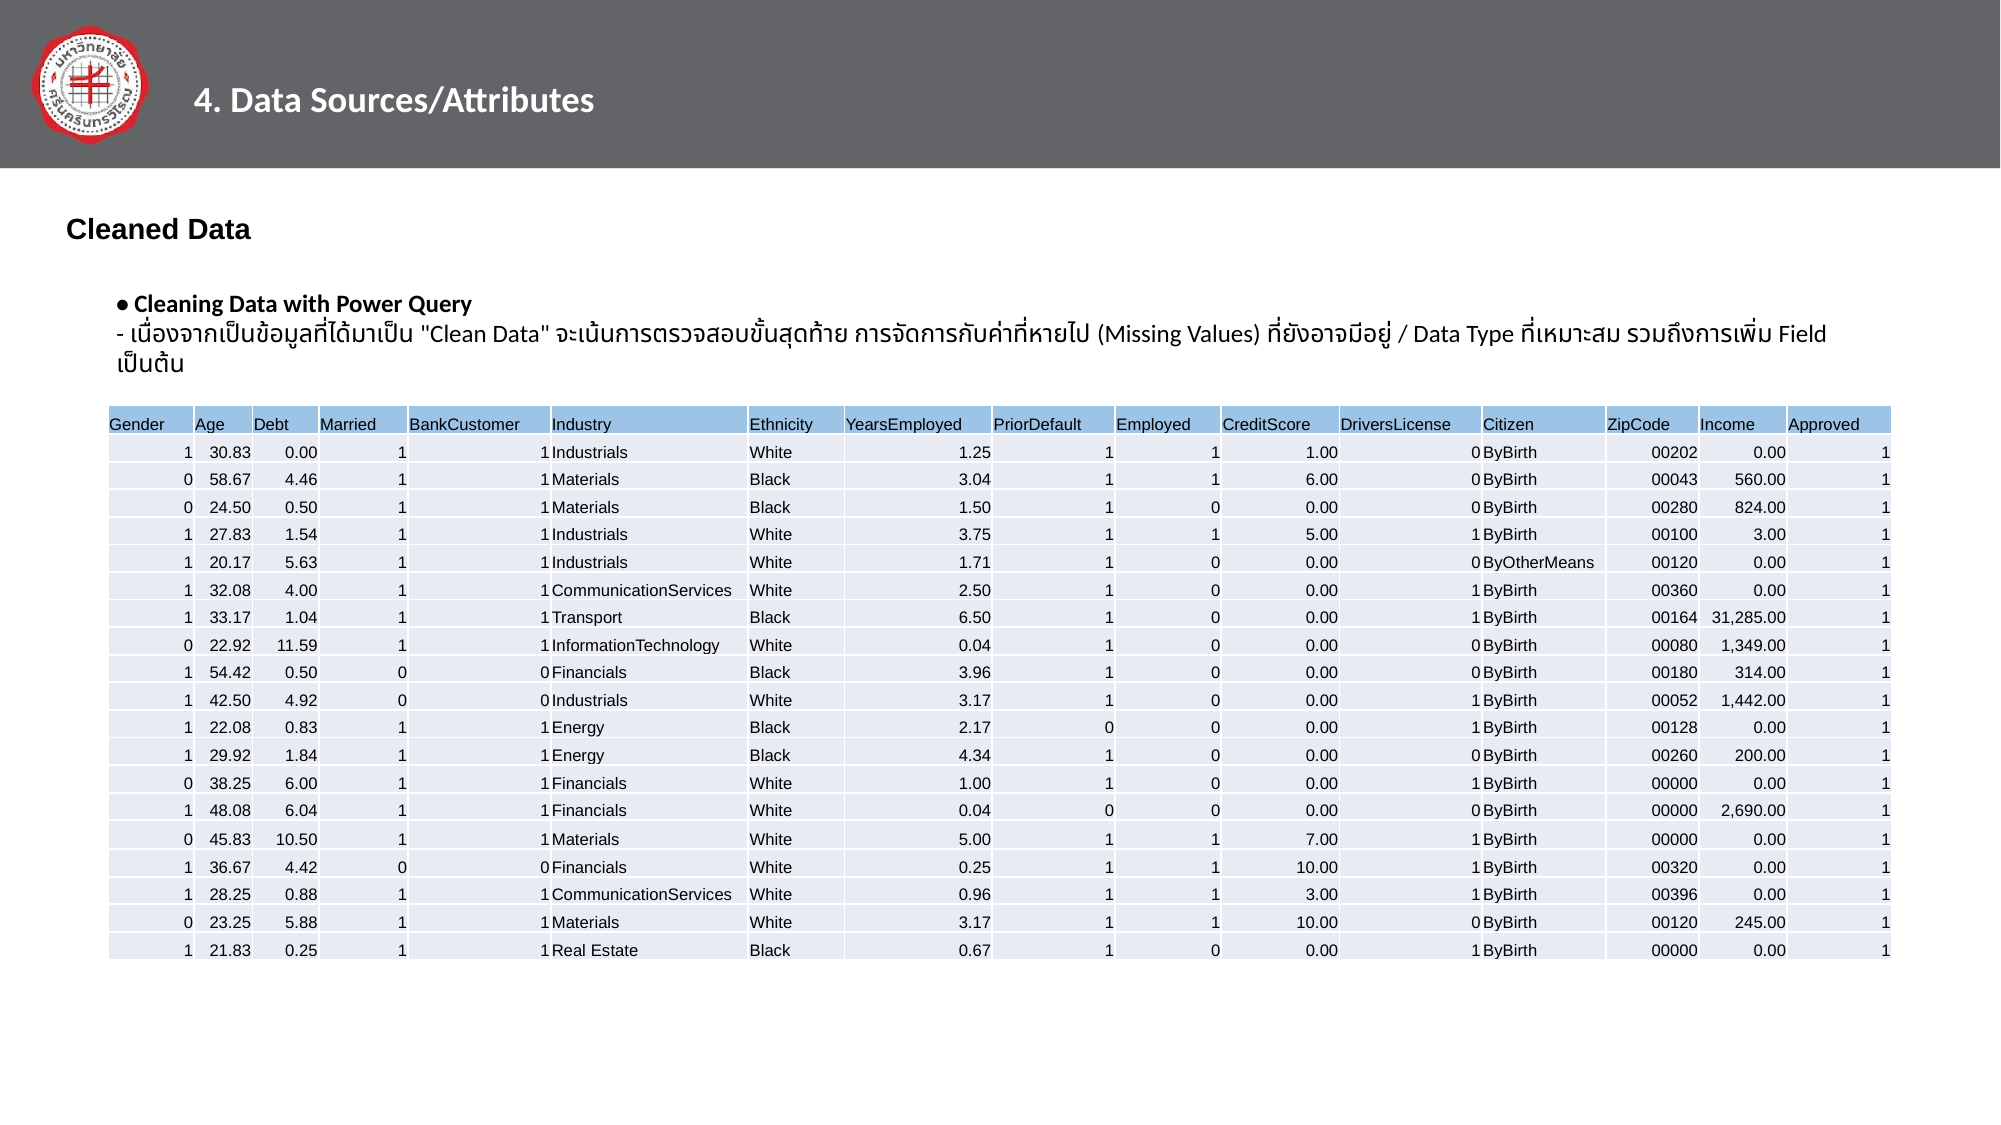

4. Data Sources/Attributes
Cleaned Data
• Cleaning Data with Power Query
- เนื่องจากเป็นข้อมูลที่ได้มาเป็น "Clean Data" จะเน้นการตรวจสอบขั้นสุดท้าย การจัดการกับค่าที่หายไป (Missing Values) ที่ยังอาจมีอยู่ / Data Type ที่เหมาะสม รวมถึงการเพิ่ม Field เป็นต้น
| Gender | Age | Debt | Married | BankCustomer | Industry | Ethnicity | YearsEmployed | PriorDefault | Employed | CreditScore | DriversLicense | Citizen | ZipCode | Income | Approved |
| --- | --- | --- | --- | --- | --- | --- | --- | --- | --- | --- | --- | --- | --- | --- | --- |
| 1 | 30.83 | 0.00 | 1 | 1 | Industrials | White | 1.25 | 1 | 1 | 1.00 | 0 | ByBirth | 00202 | 0.00 | 1 |
| 0 | 58.67 | 4.46 | 1 | 1 | Materials | Black | 3.04 | 1 | 1 | 6.00 | 0 | ByBirth | 00043 | 560.00 | 1 |
| 0 | 24.50 | 0.50 | 1 | 1 | Materials | Black | 1.50 | 1 | 0 | 0.00 | 0 | ByBirth | 00280 | 824.00 | 1 |
| 1 | 27.83 | 1.54 | 1 | 1 | Industrials | White | 3.75 | 1 | 1 | 5.00 | 1 | ByBirth | 00100 | 3.00 | 1 |
| 1 | 20.17 | 5.63 | 1 | 1 | Industrials | White | 1.71 | 1 | 0 | 0.00 | 0 | ByOtherMeans | 00120 | 0.00 | 1 |
| 1 | 32.08 | 4.00 | 1 | 1 | CommunicationServices | White | 2.50 | 1 | 0 | 0.00 | 1 | ByBirth | 00360 | 0.00 | 1 |
| 1 | 33.17 | 1.04 | 1 | 1 | Transport | Black | 6.50 | 1 | 0 | 0.00 | 1 | ByBirth | 00164 | 31,285.00 | 1 |
| 0 | 22.92 | 11.59 | 1 | 1 | InformationTechnology | White | 0.04 | 1 | 0 | 0.00 | 0 | ByBirth | 00080 | 1,349.00 | 1 |
| 1 | 54.42 | 0.50 | 0 | 0 | Financials | Black | 3.96 | 1 | 0 | 0.00 | 0 | ByBirth | 00180 | 314.00 | 1 |
| 1 | 42.50 | 4.92 | 0 | 0 | Industrials | White | 3.17 | 1 | 0 | 0.00 | 1 | ByBirth | 00052 | 1,442.00 | 1 |
| 1 | 22.08 | 0.83 | 1 | 1 | Energy | Black | 2.17 | 0 | 0 | 0.00 | 1 | ByBirth | 00128 | 0.00 | 1 |
| 1 | 29.92 | 1.84 | 1 | 1 | Energy | Black | 4.34 | 1 | 0 | 0.00 | 0 | ByBirth | 00260 | 200.00 | 1 |
| 0 | 38.25 | 6.00 | 1 | 1 | Financials | White | 1.00 | 1 | 0 | 0.00 | 1 | ByBirth | 00000 | 0.00 | 1 |
| 1 | 48.08 | 6.04 | 1 | 1 | Financials | White | 0.04 | 0 | 0 | 0.00 | 0 | ByBirth | 00000 | 2,690.00 | 1 |
| 0 | 45.83 | 10.50 | 1 | 1 | Materials | White | 5.00 | 1 | 1 | 7.00 | 1 | ByBirth | 00000 | 0.00 | 1 |
| 1 | 36.67 | 4.42 | 0 | 0 | Financials | White | 0.25 | 1 | 1 | 10.00 | 1 | ByBirth | 00320 | 0.00 | 1 |
| 1 | 28.25 | 0.88 | 1 | 1 | CommunicationServices | White | 0.96 | 1 | 1 | 3.00 | 1 | ByBirth | 00396 | 0.00 | 1 |
| 0 | 23.25 | 5.88 | 1 | 1 | Materials | White | 3.17 | 1 | 1 | 10.00 | 0 | ByBirth | 00120 | 245.00 | 1 |
| 1 | 21.83 | 0.25 | 1 | 1 | Real Estate | Black | 0.67 | 1 | 0 | 0.00 | 1 | ByBirth | 00000 | 0.00 | 1 |